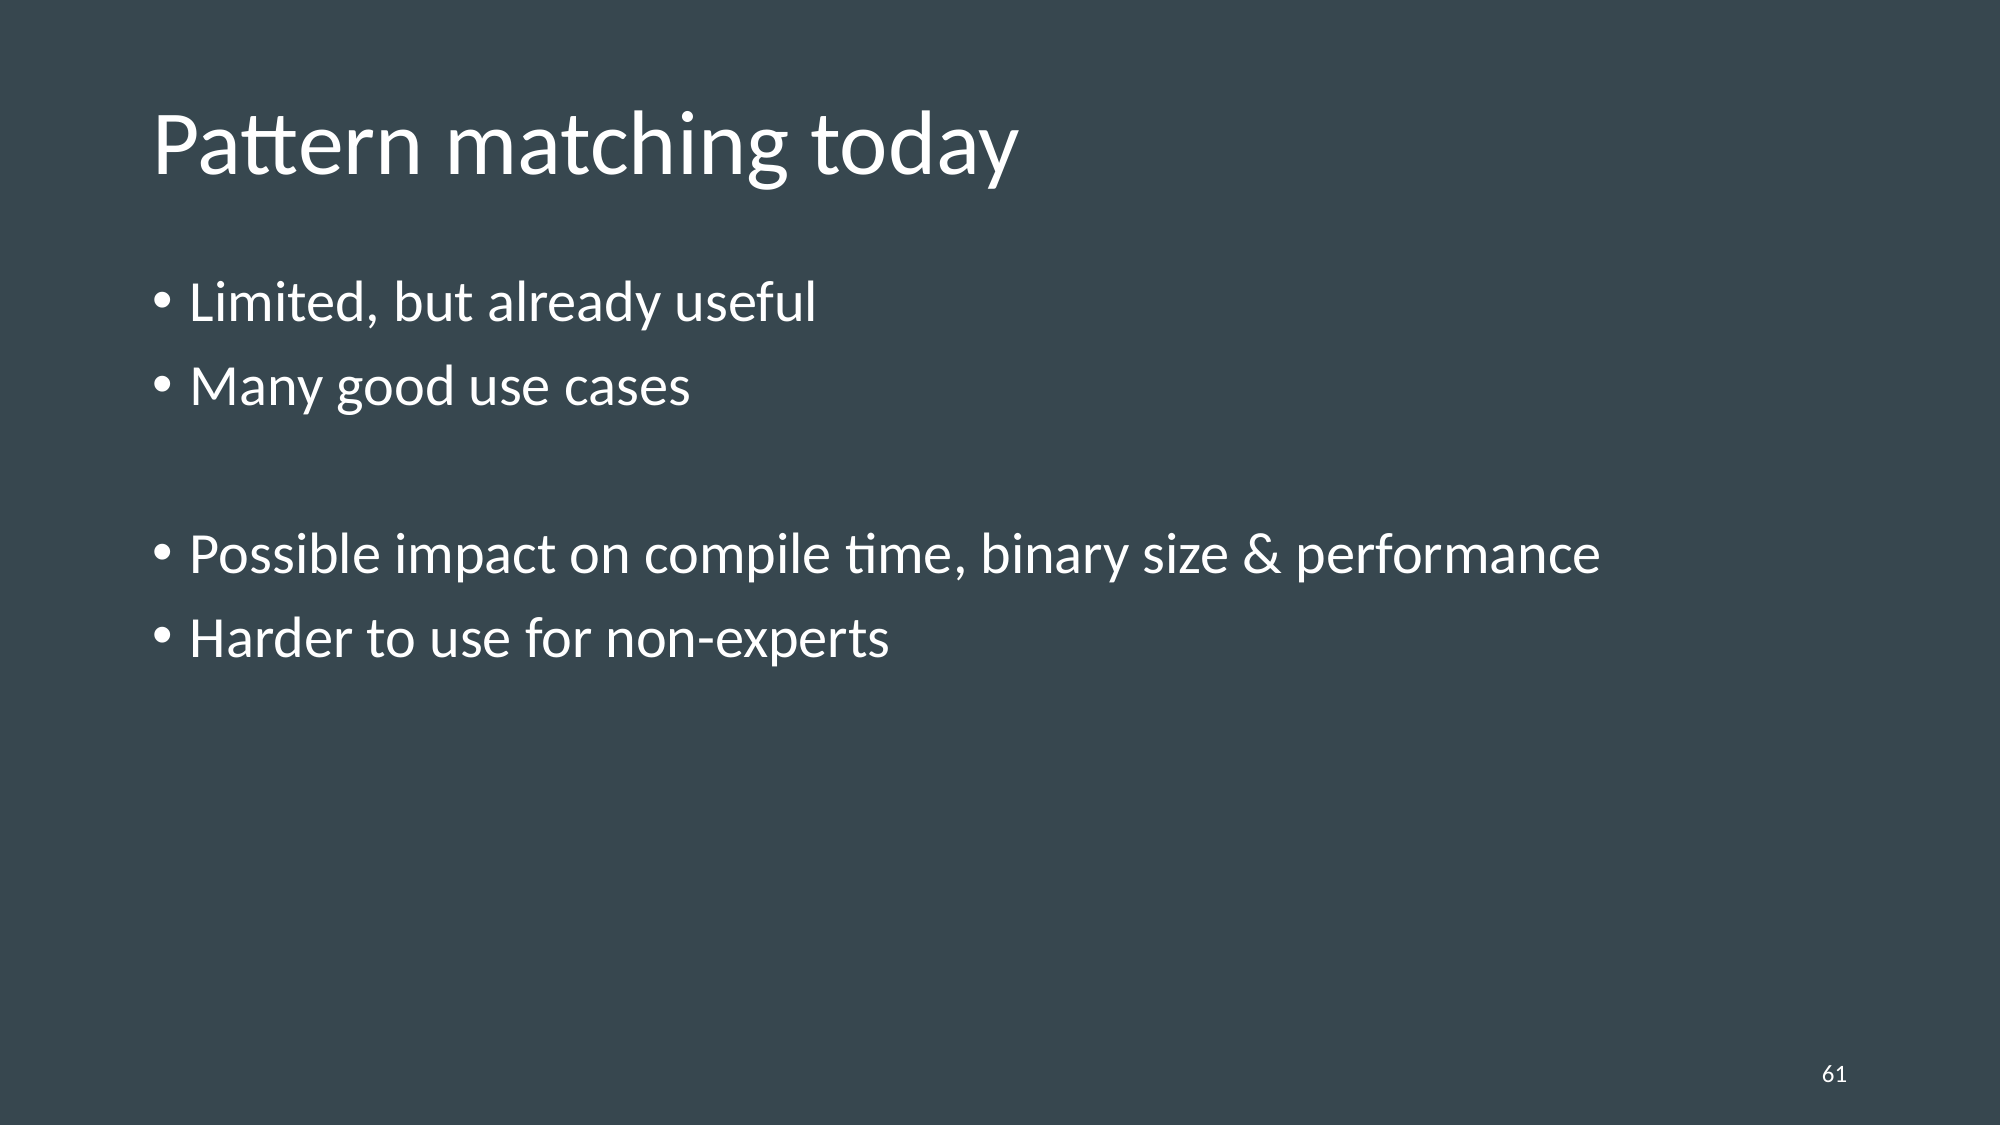

# Pattern matching today
Limited, but already useful
Many good use cases

Possible impact on compile time, binary size & performance
Harder to use for non-experts
61